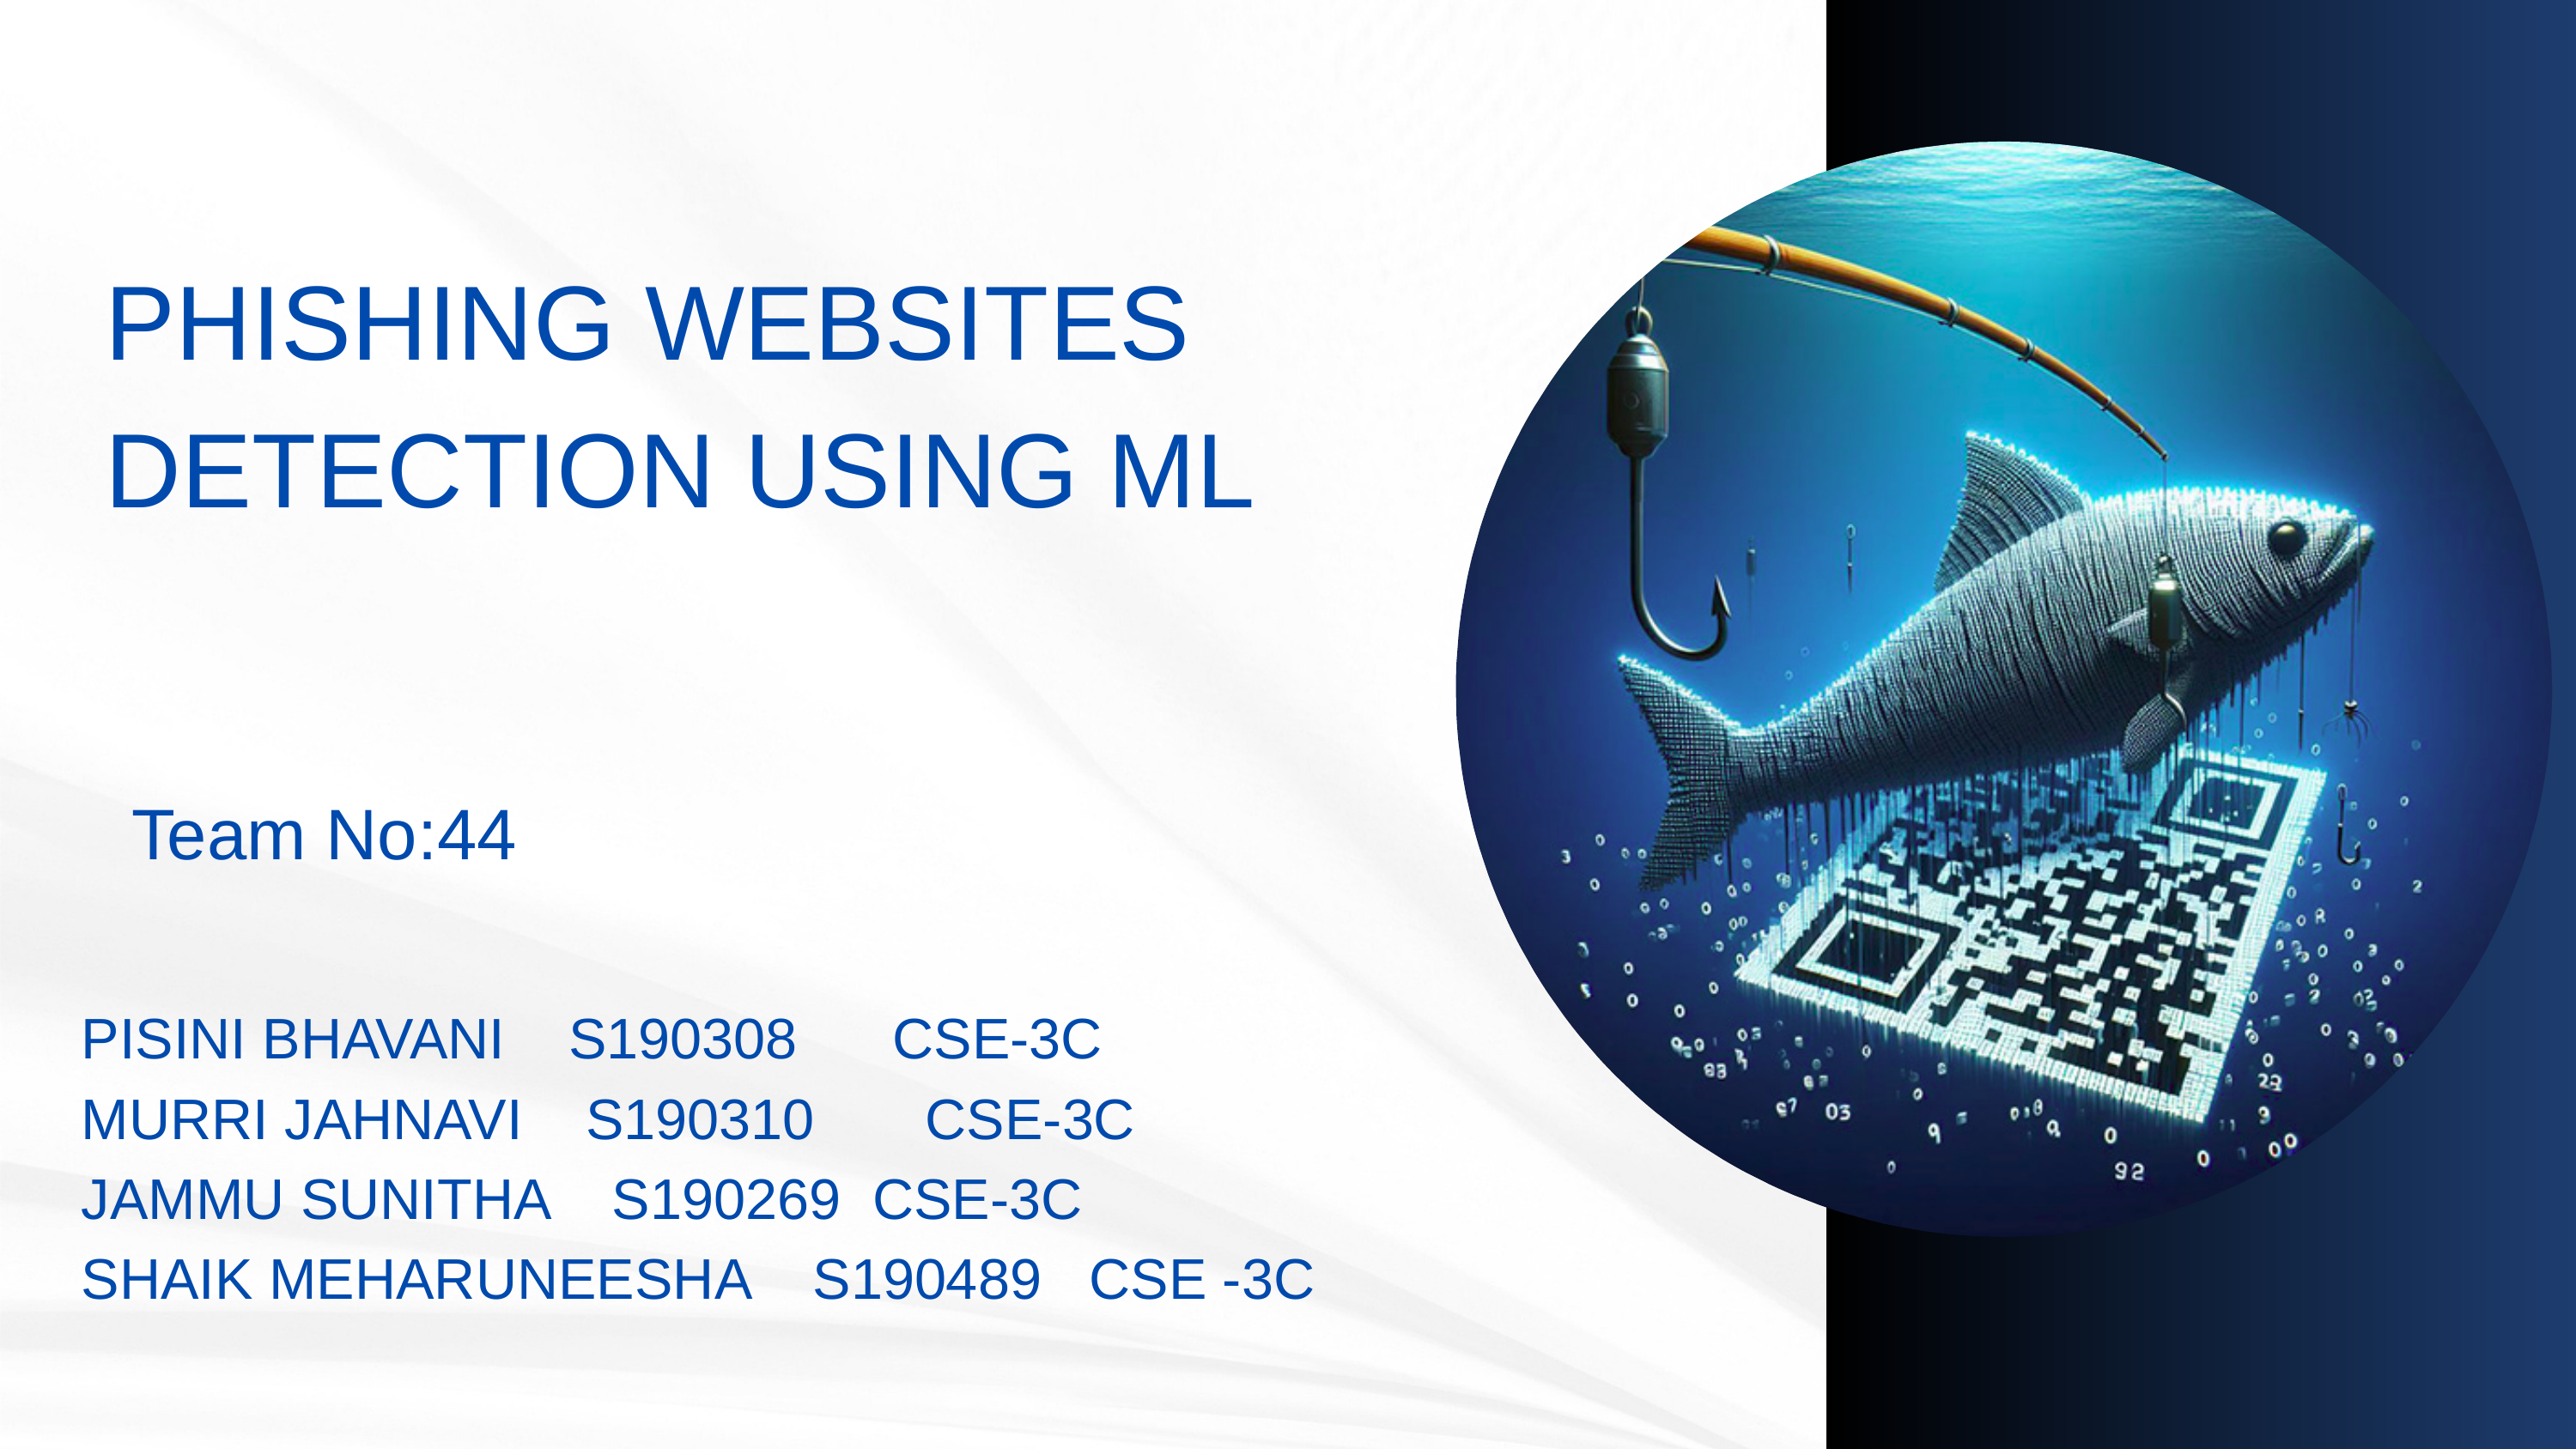

PHISHING WEBSITES DETECTION USING ML
Team No:44
PISINI BHAVANI    S190308      CSE-3C
MURRI JAHNAVI    S190310       CSE-3C
JAMMU SUNITHA    S190269  CSE-3C
SHAIK MEHARUNEESHA    S190489   CSE -3C